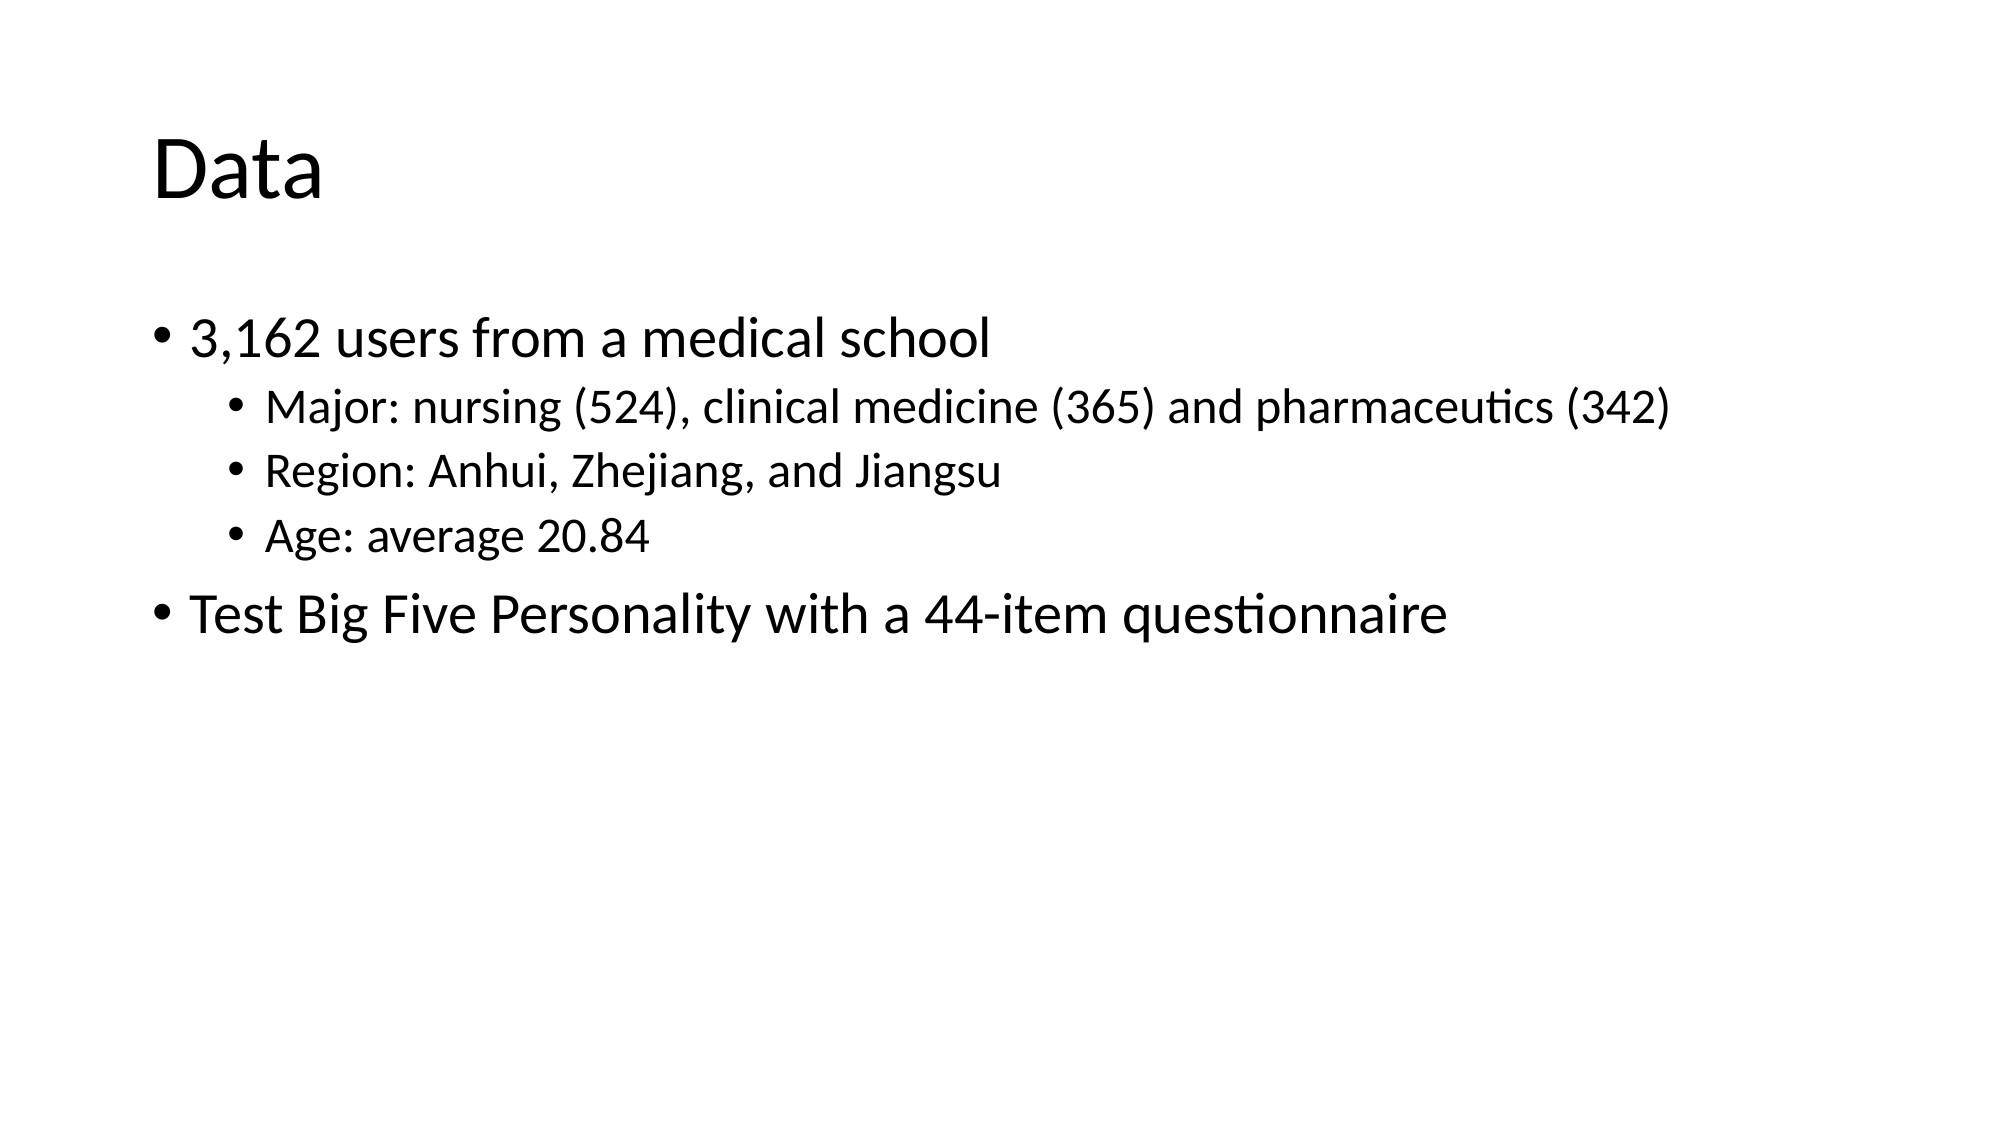

# Data
3,162 users from a medical school
Major: nursing (524), clinical medicine (365) and pharmaceutics (342)
Region: Anhui, Zhejiang, and Jiangsu
Age: average 20.84
Test Big Five Personality with a 44-item questionnaire